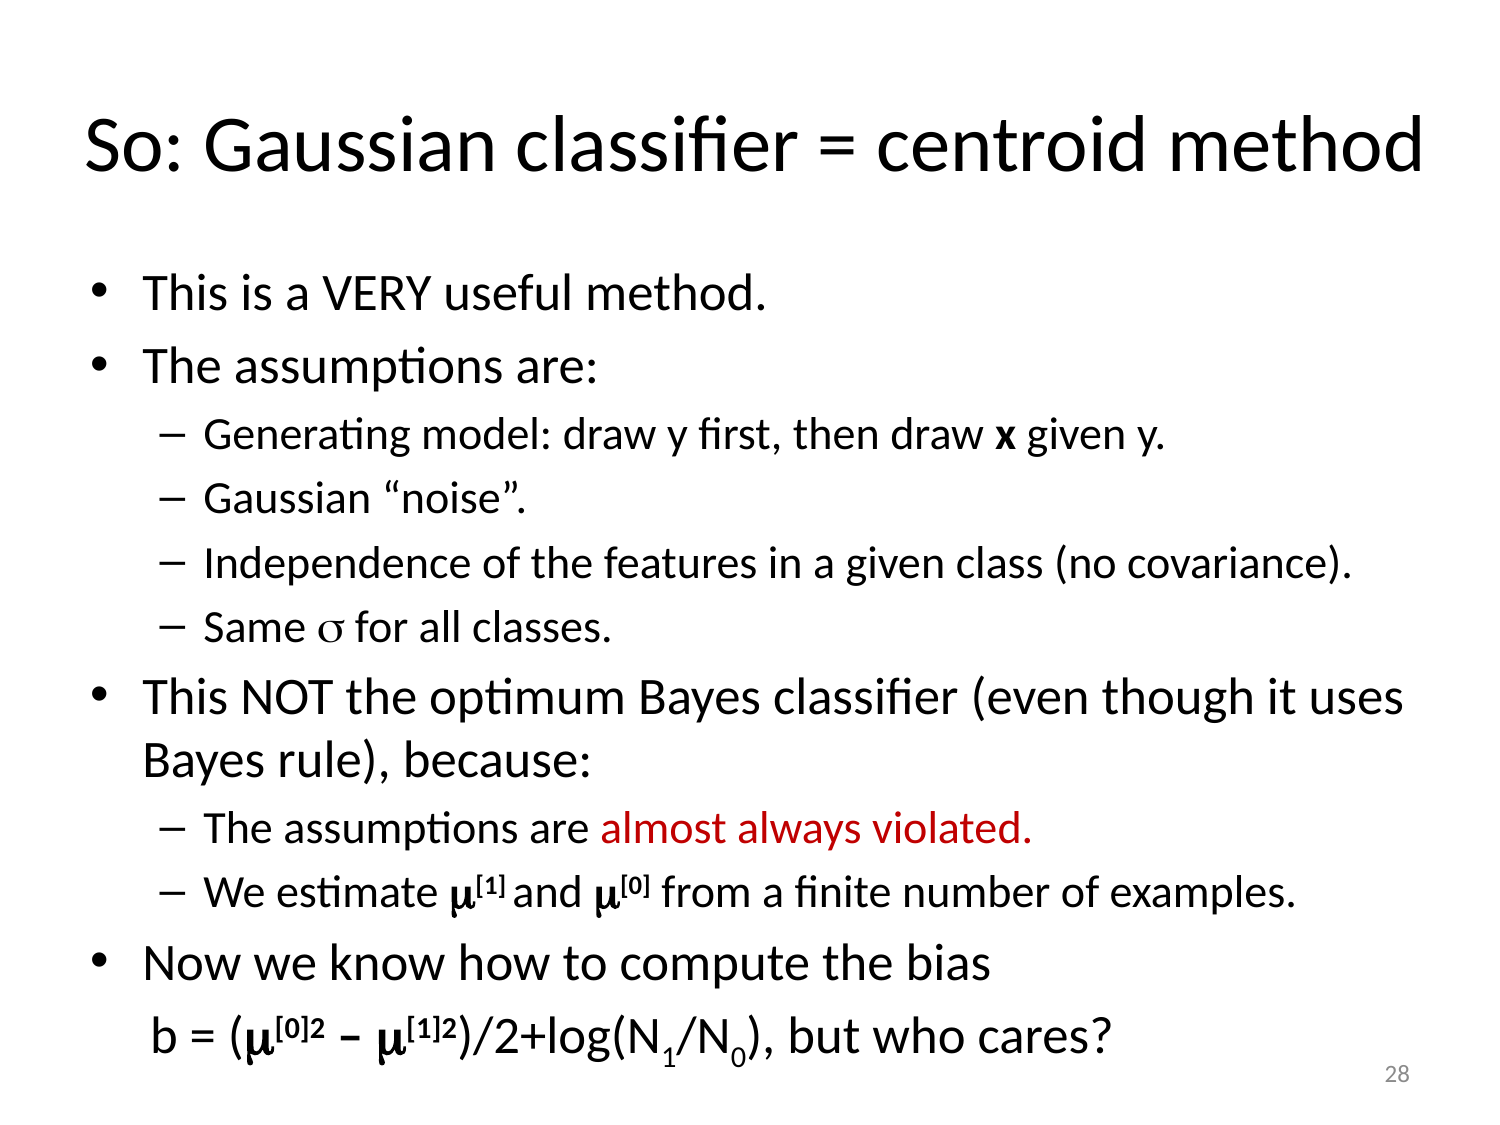

# So: Gaussian classifier = centroid method
This is a VERY useful method.
The assumptions are:
Generating model: draw y first, then draw x given y.
Gaussian “noise”.
Independence of the features in a given class (no covariance).
Same σ for all classes.
This NOT the optimum Bayes classifier (even though it uses Bayes rule), because:
The assumptions are almost always violated.
We estimate μ[1] and μ[0] from a finite number of examples.
Now we know how to compute the bias
     b = (μ[0]2 – μ[1]2)/2+log(N1/N0), but who cares?

28